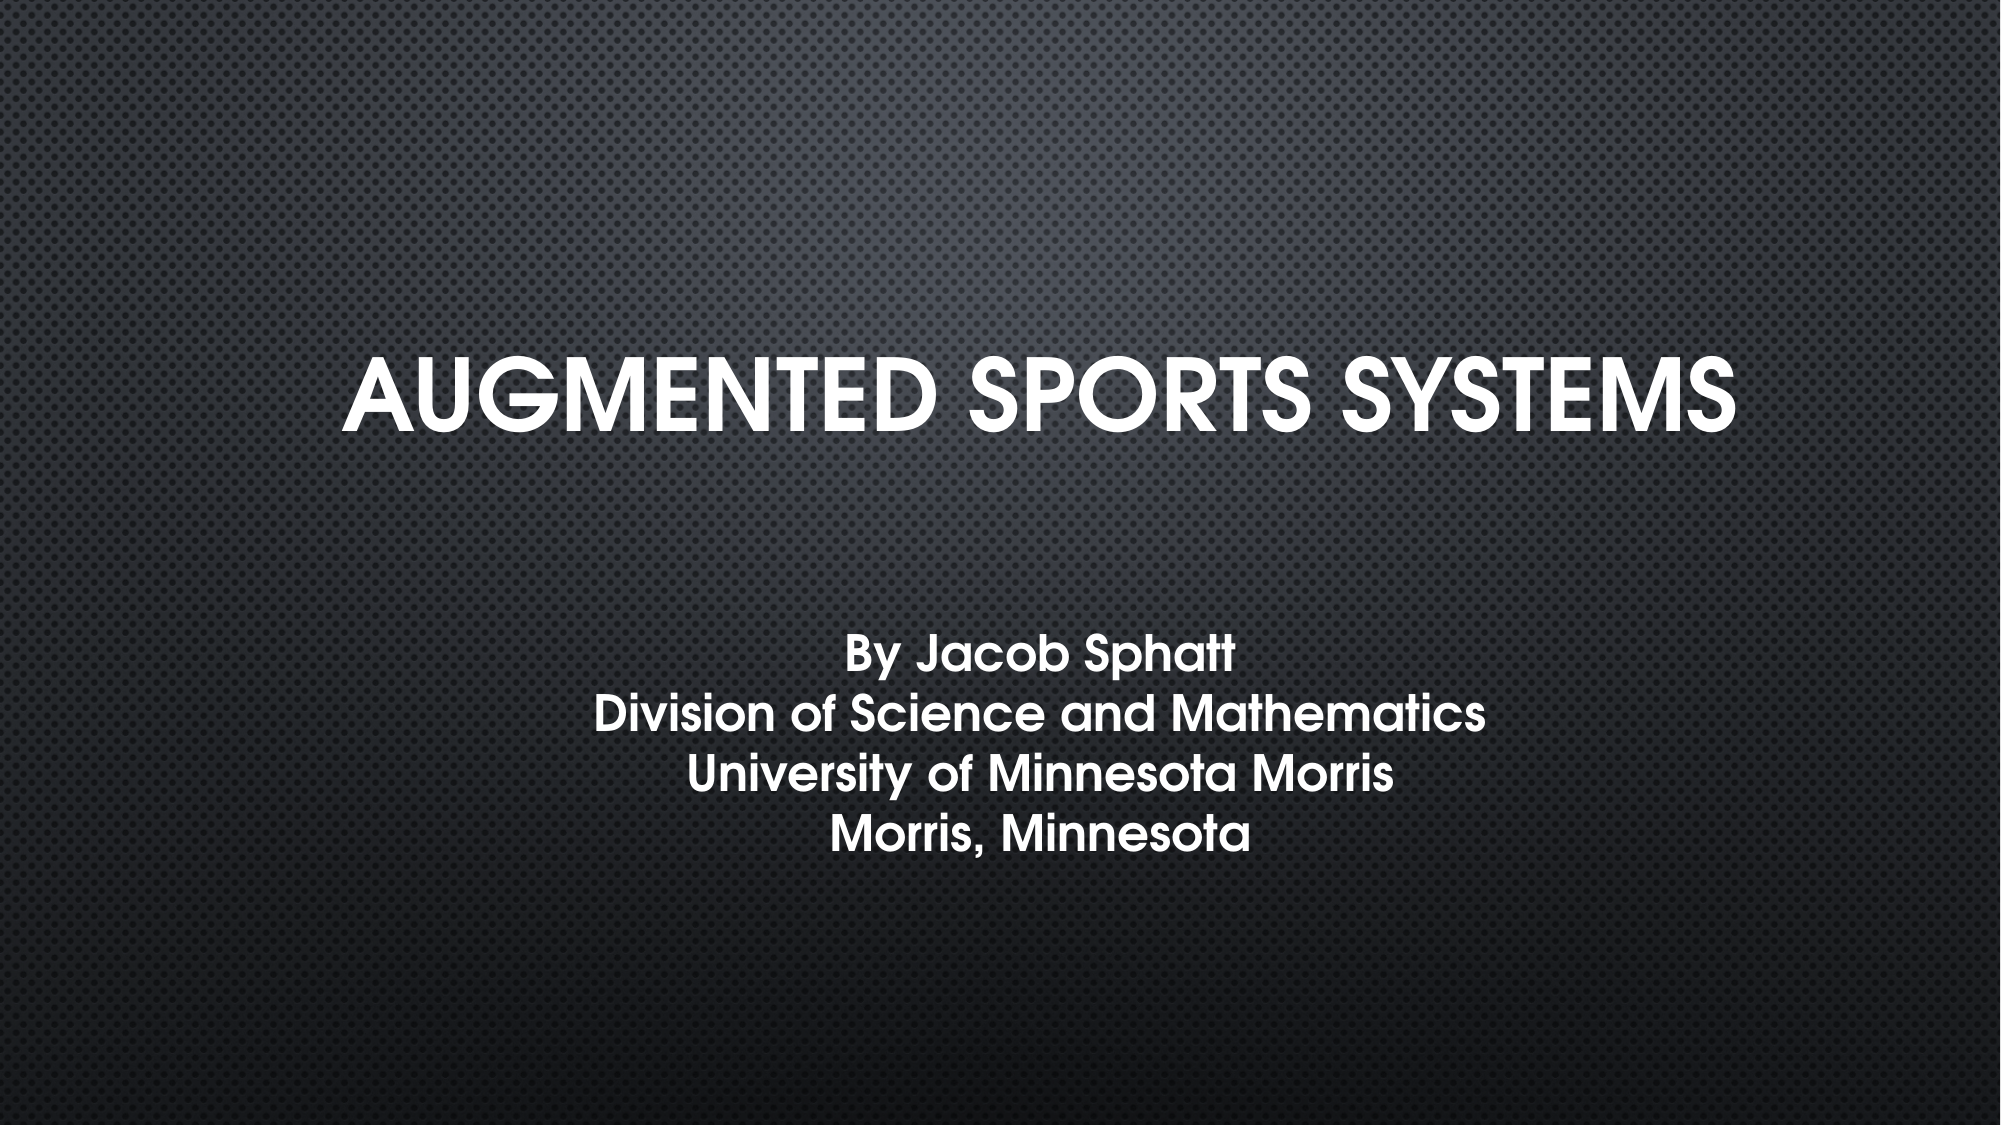

AUGMENTED SPORTS SYSTEMS
By Jacob Sphatt
Division of Science and Mathematics
University of Minnesota Morris
Morris, Minnesota